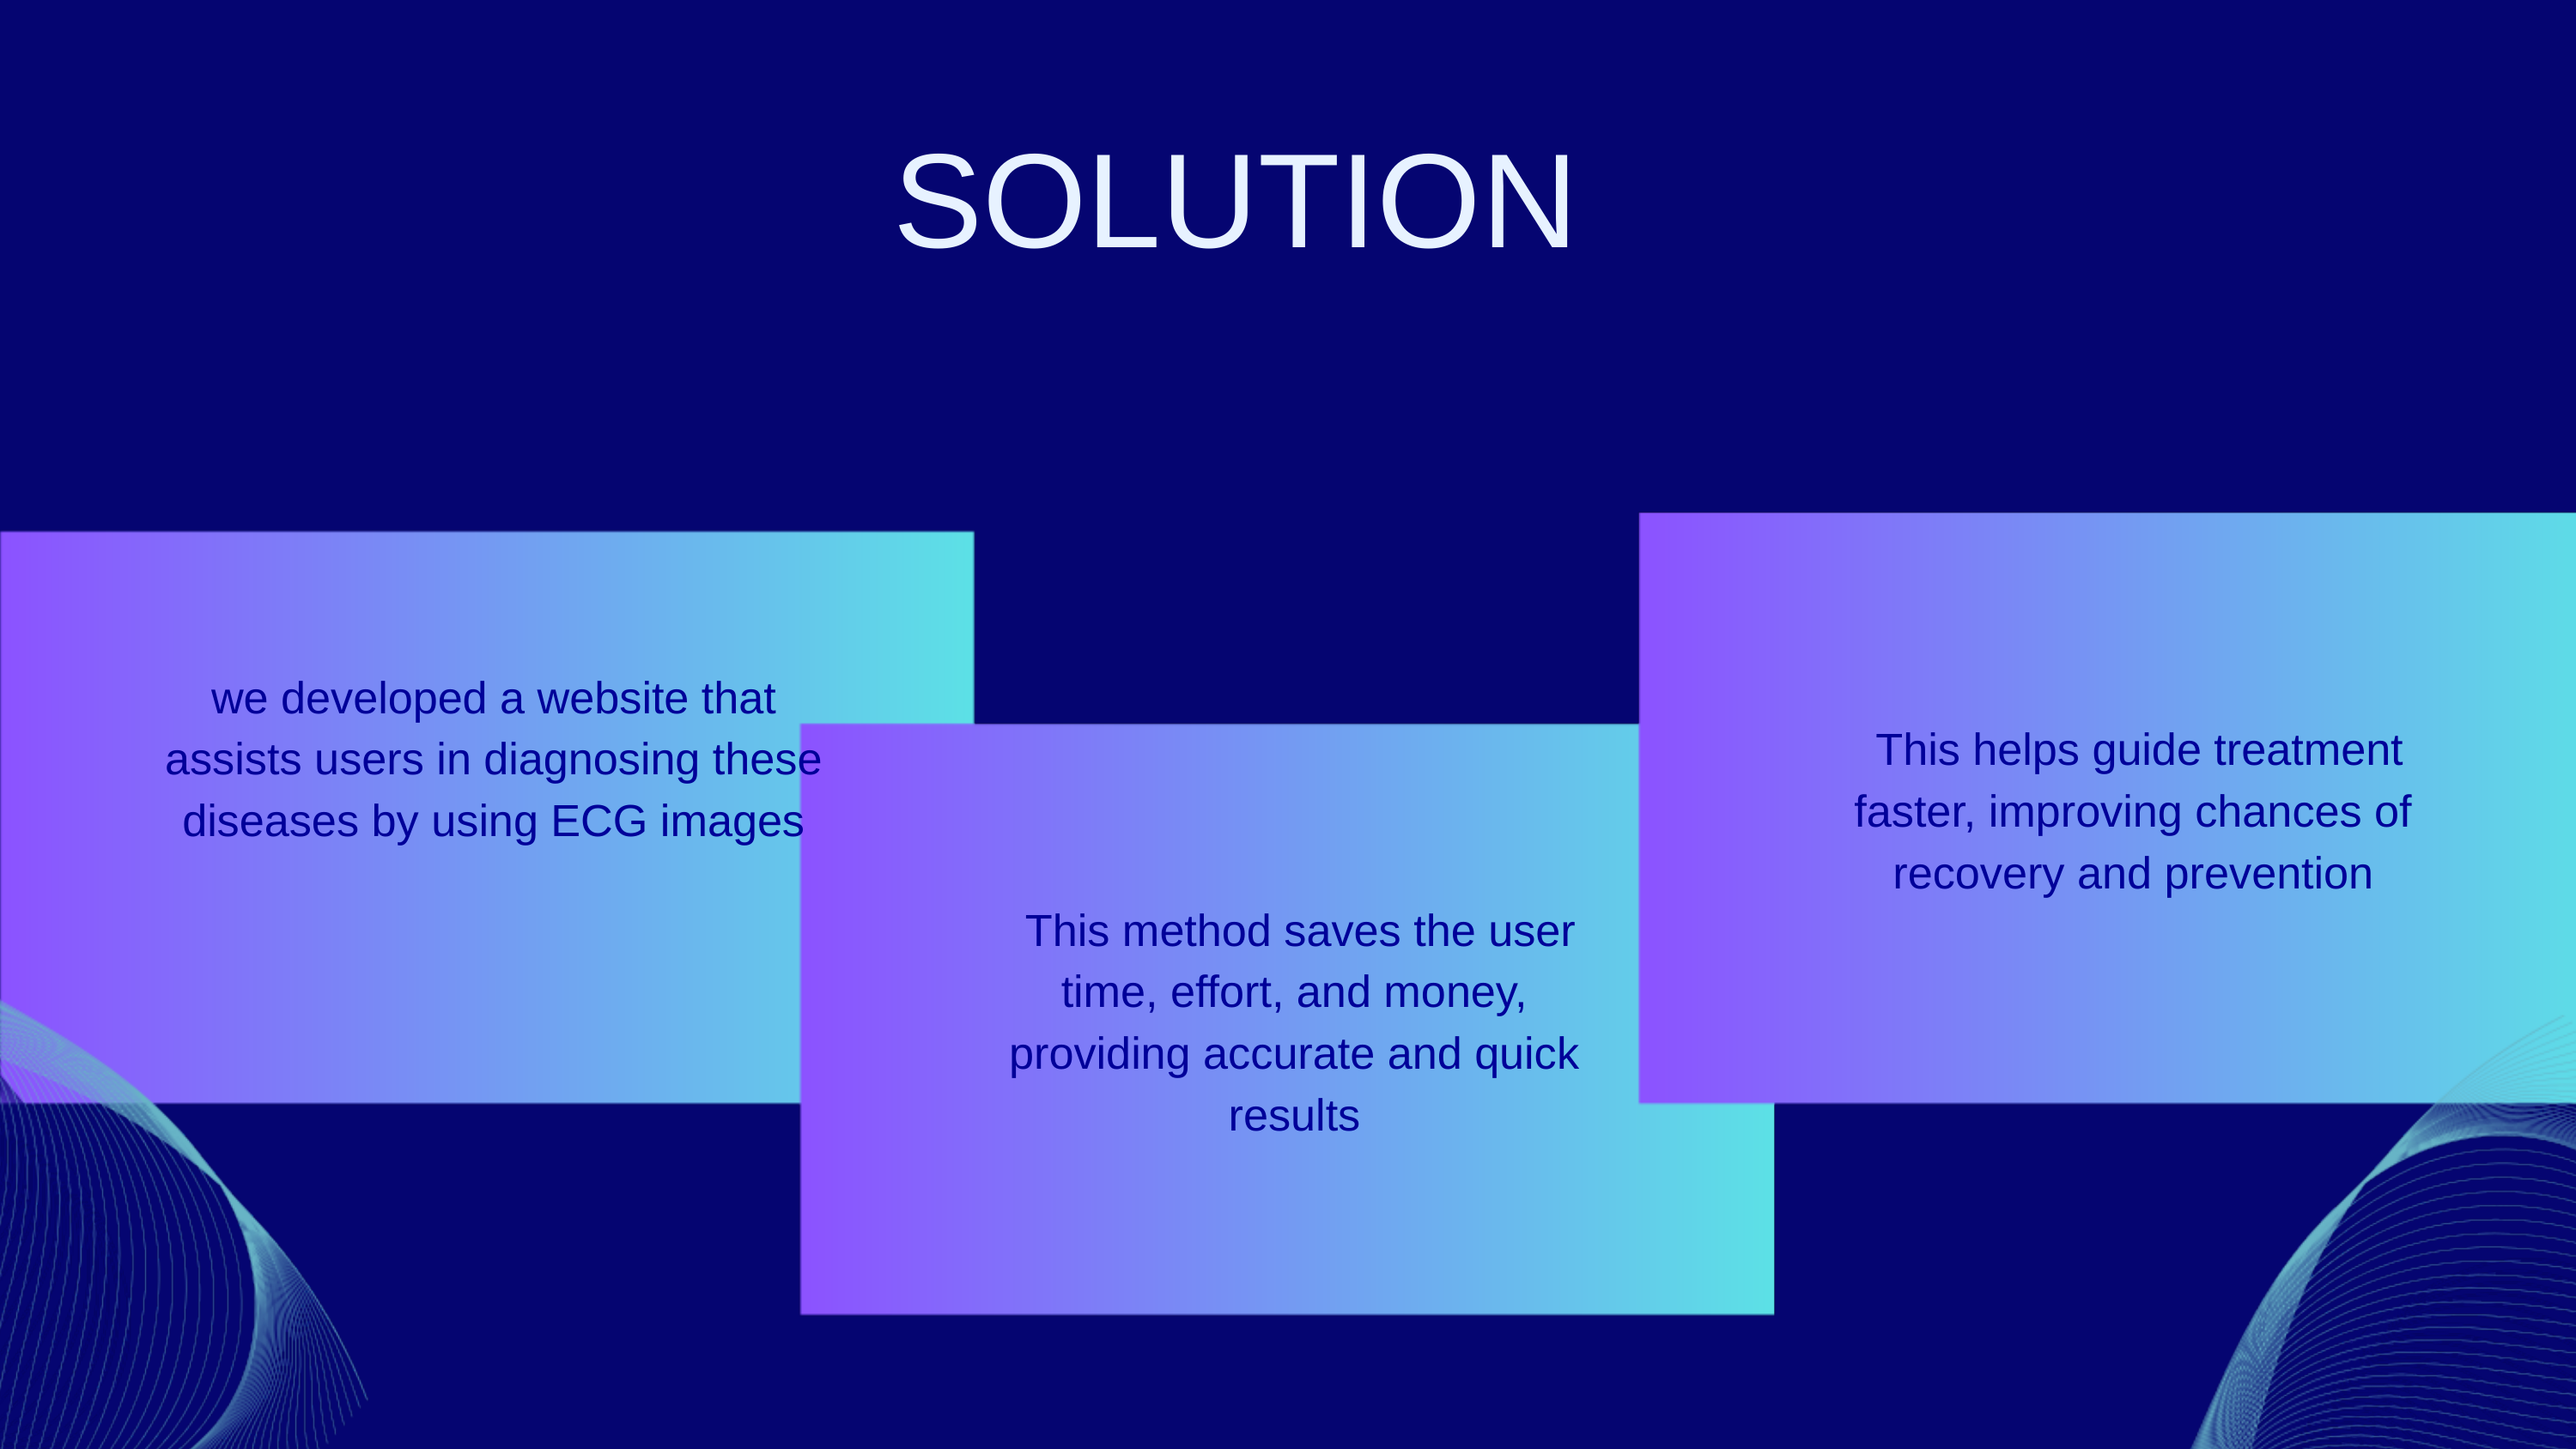

SOLUTION

we developed a website that assists users in diagnosing these diseases by using ECG images
 This helps guide treatment faster, improving chances of recovery and prevention
 This method saves the user time, effort, and money, providing accurate and quick results